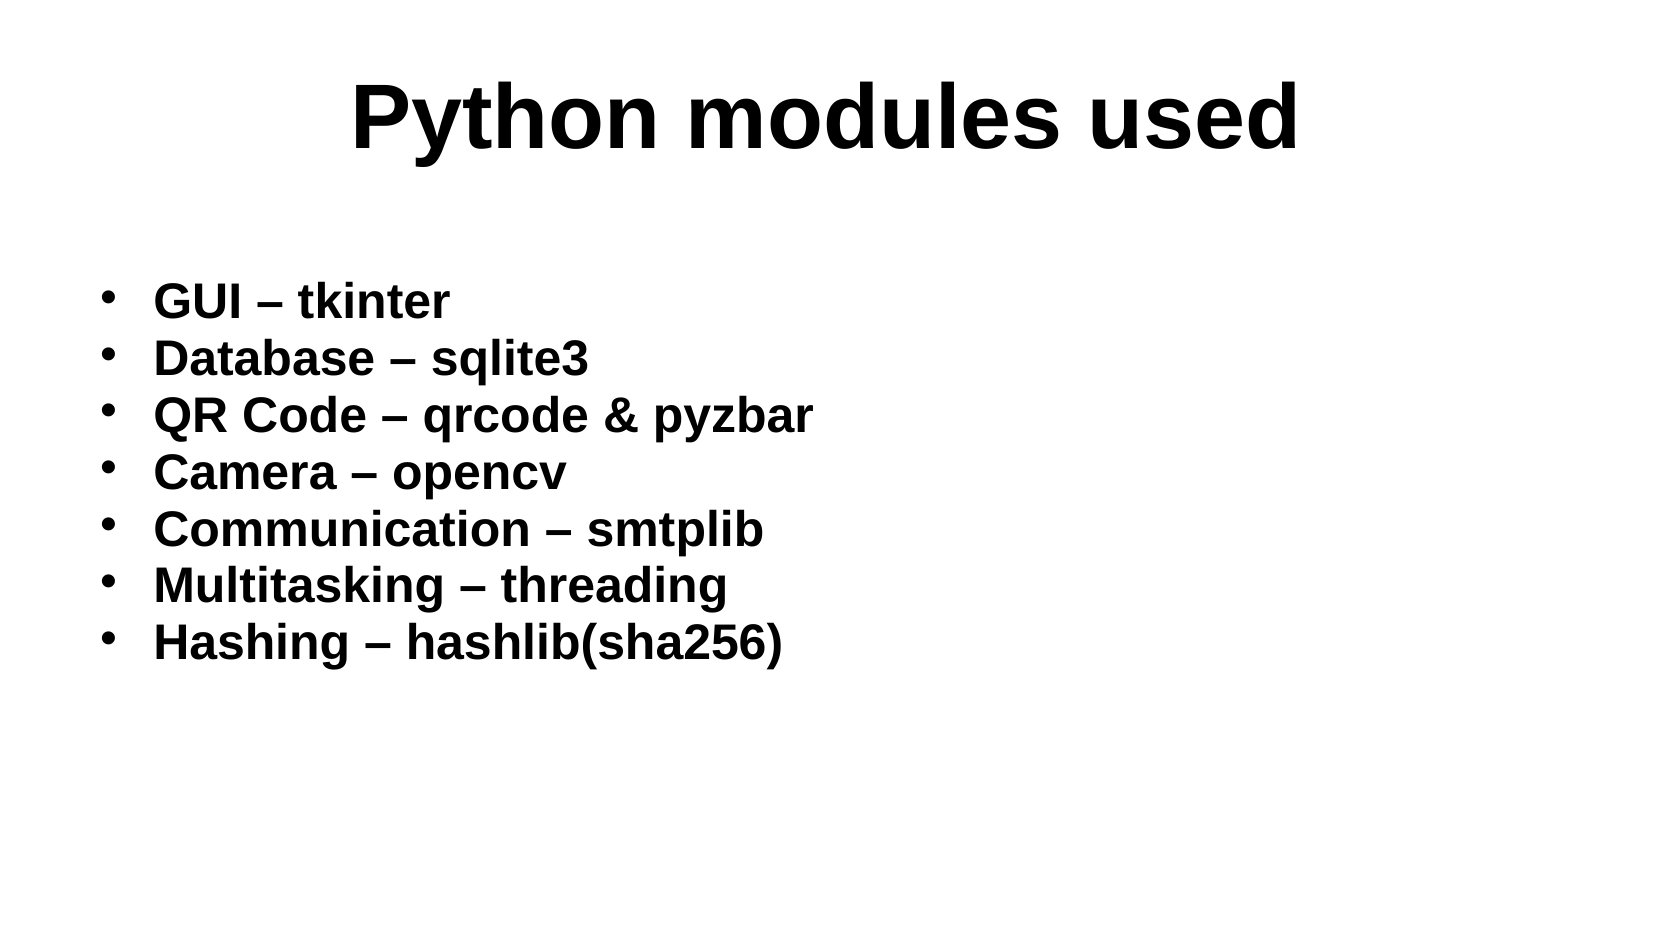

# Python modules used
GUI – tkinter
Database – sqlite3
QR Code – qrcode & pyzbar
Camera – opencv
Communication – smtplib
Multitasking – threading
Hashing – hashlib(sha256)